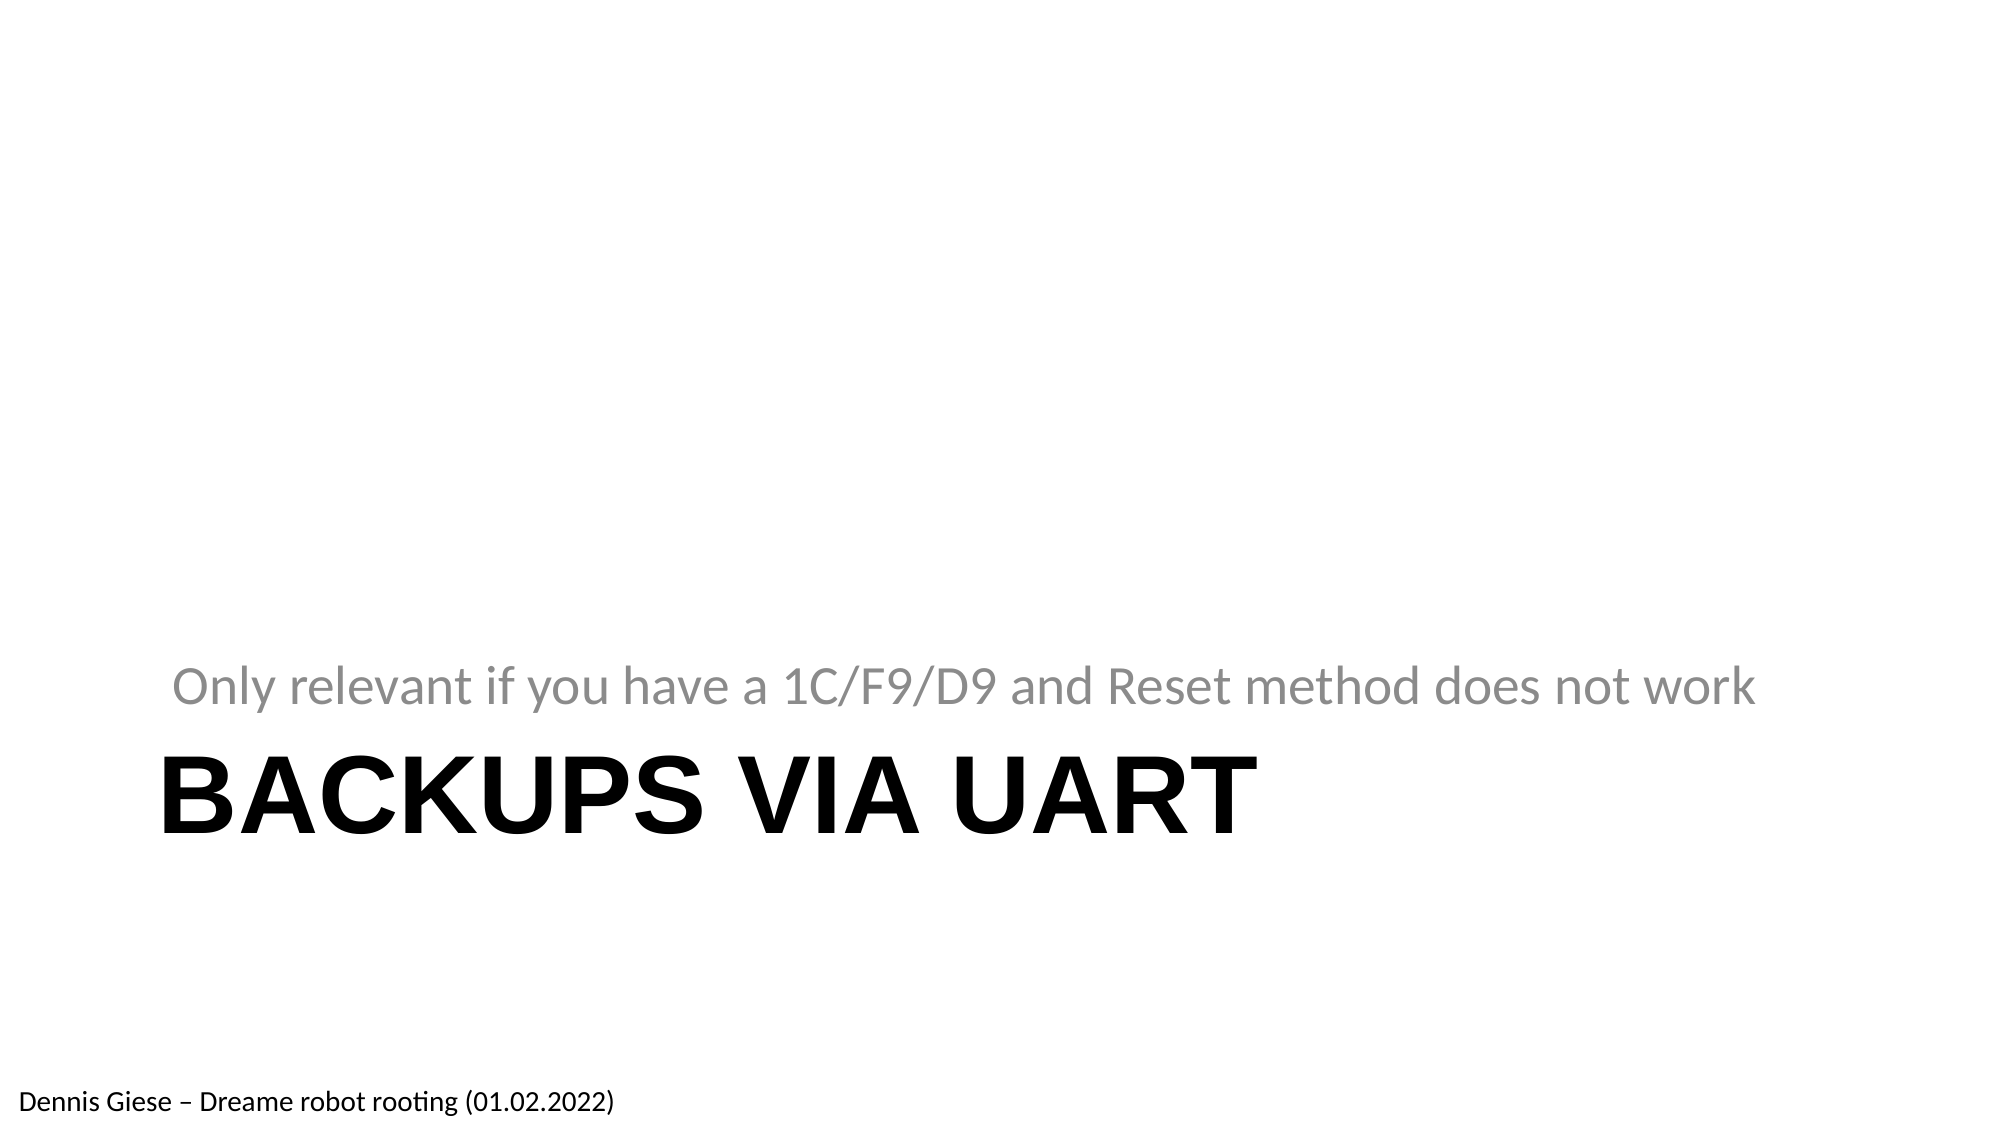

Only relevant if you have a 1C/F9/D9 and Reset method does not work
# Backups via UART